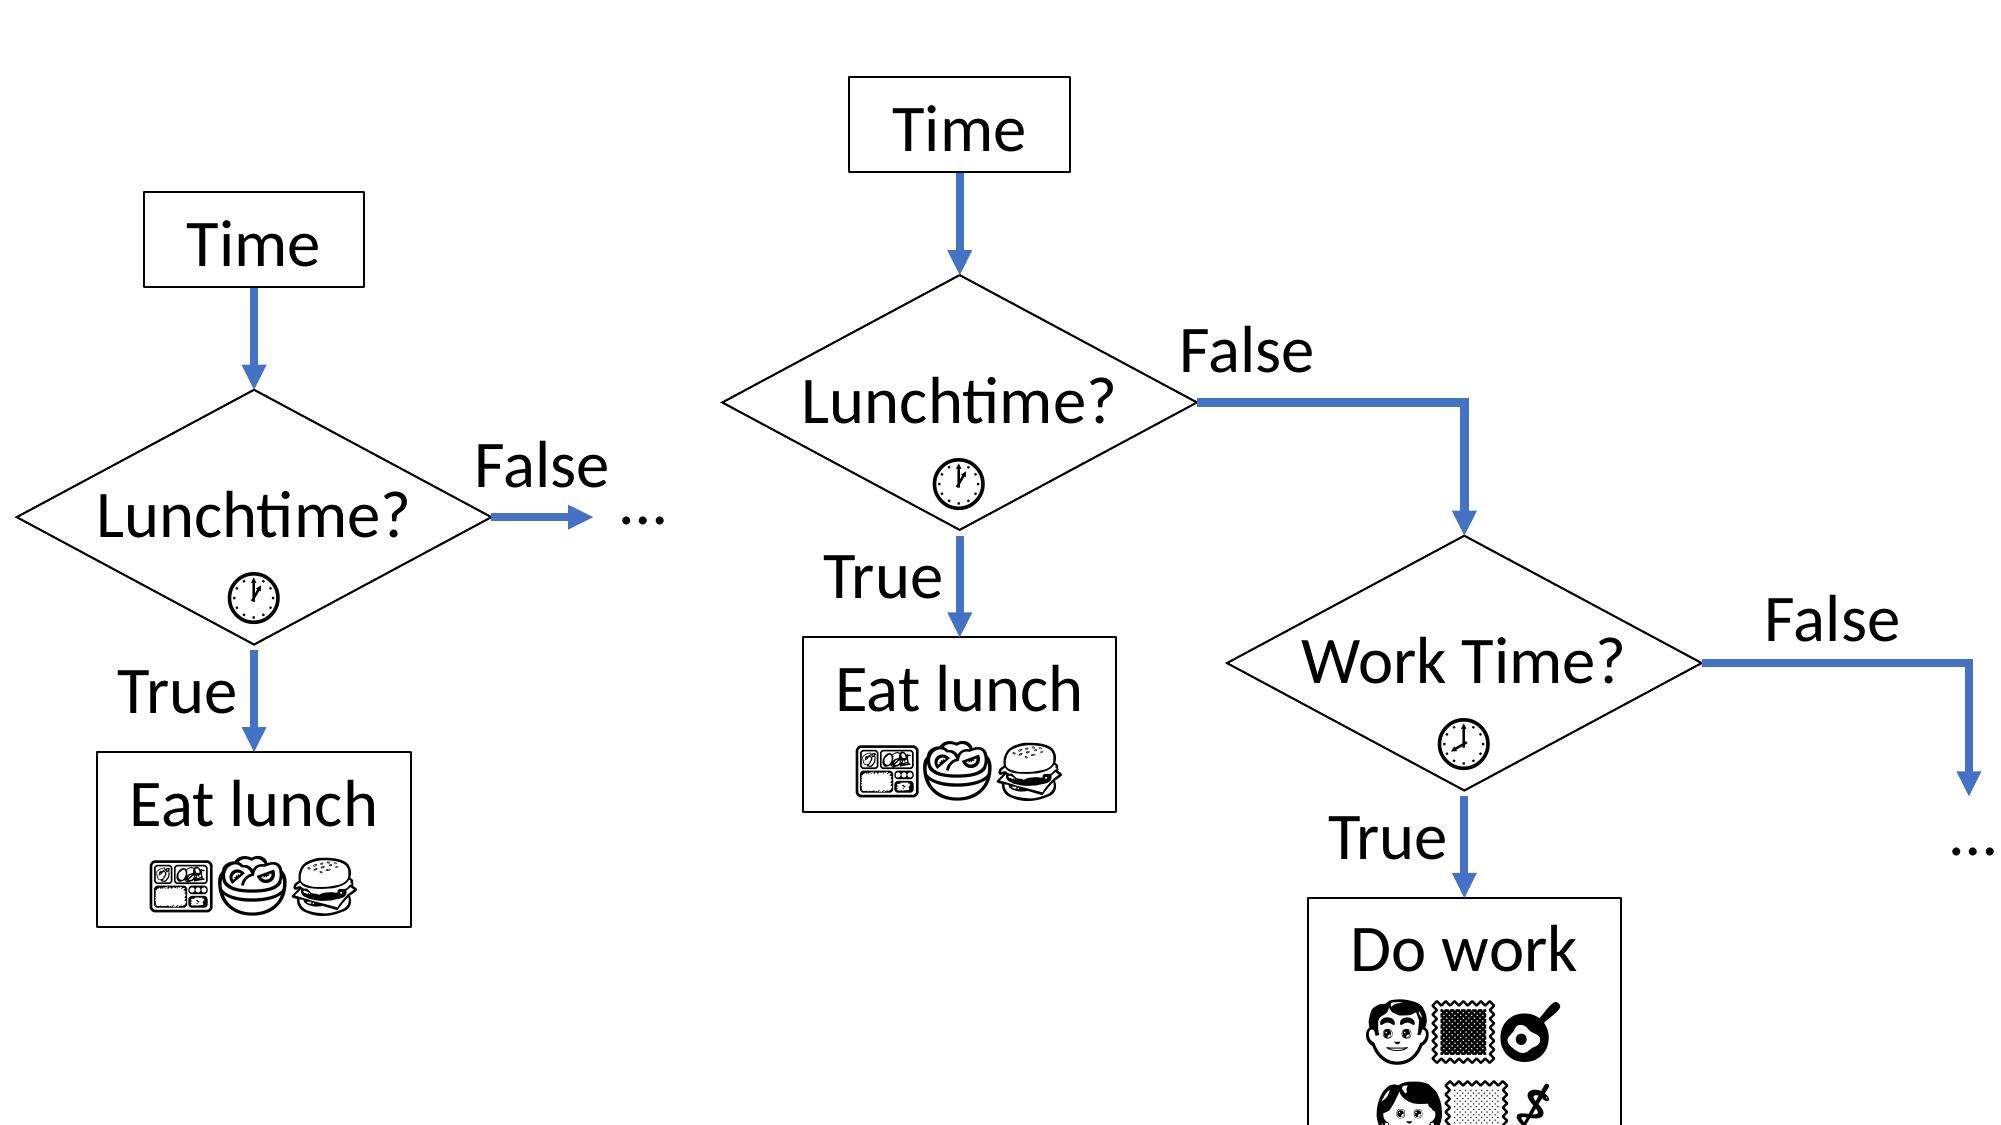

Time

False
Lunchtime?
🕐
True
Eat lunch
🍱🥗🍔

False
Work Time?
🕗
…
True
Do work
👨🏾‍🍳👩🏻‍⚕️
Time

False
Lunchtime?
🕐
True
Eat lunch
🍱🥗🍔
…